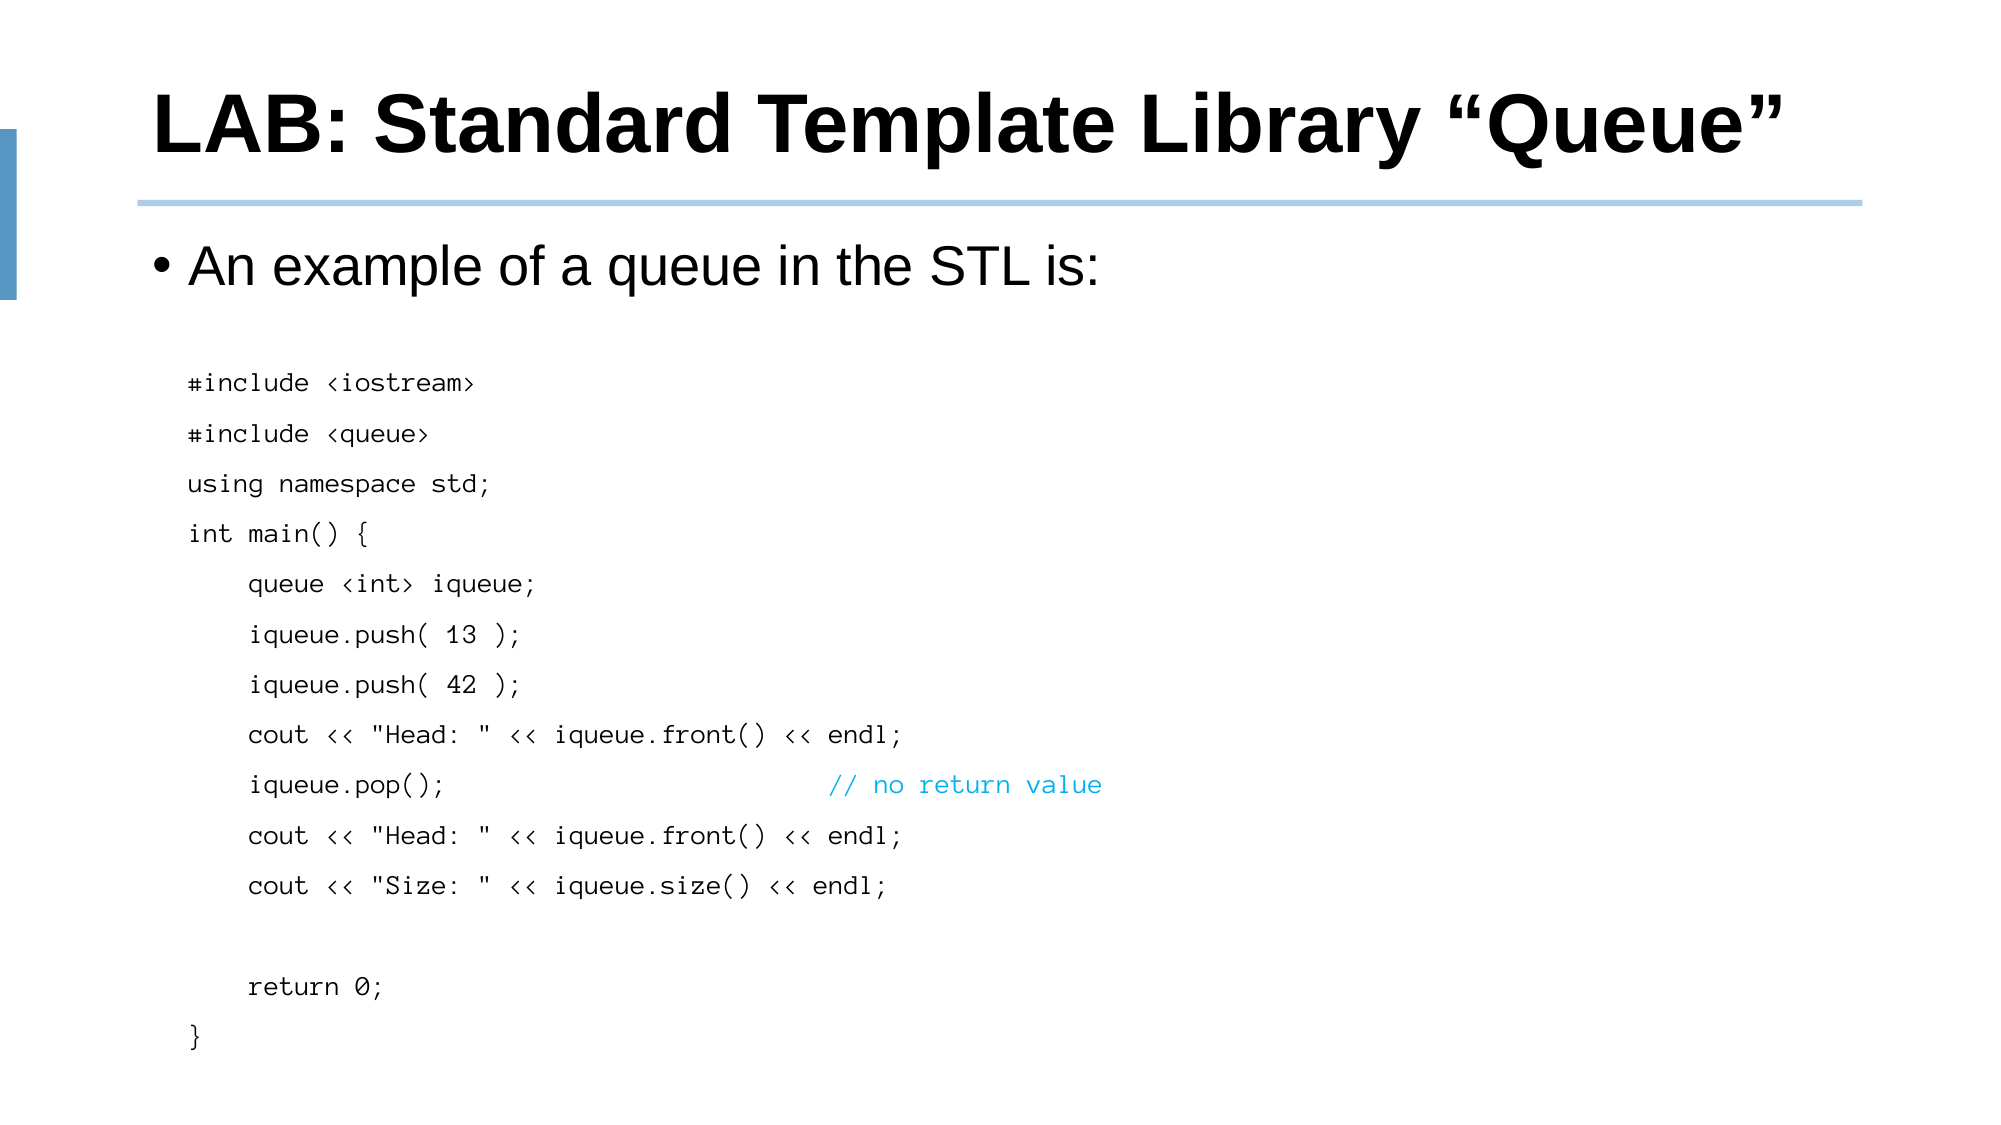

LAB: Standard Template Library “Queue”
An example of a queue in the STL is:

		#include <iostream>
		#include <queue>
		using namespace std;
		int main() {
		    queue <int> iqueue;
		    iqueue.push( 13 );
		    iqueue.push( 42 );
		    cout << "Head: " << iqueue.front() << endl;
		    iqueue.pop();                         // no return value
		    cout << "Head: " << iqueue.front() << endl;
		    cout << "Size: " << iqueue.size() << endl;

		    return 0;
		}